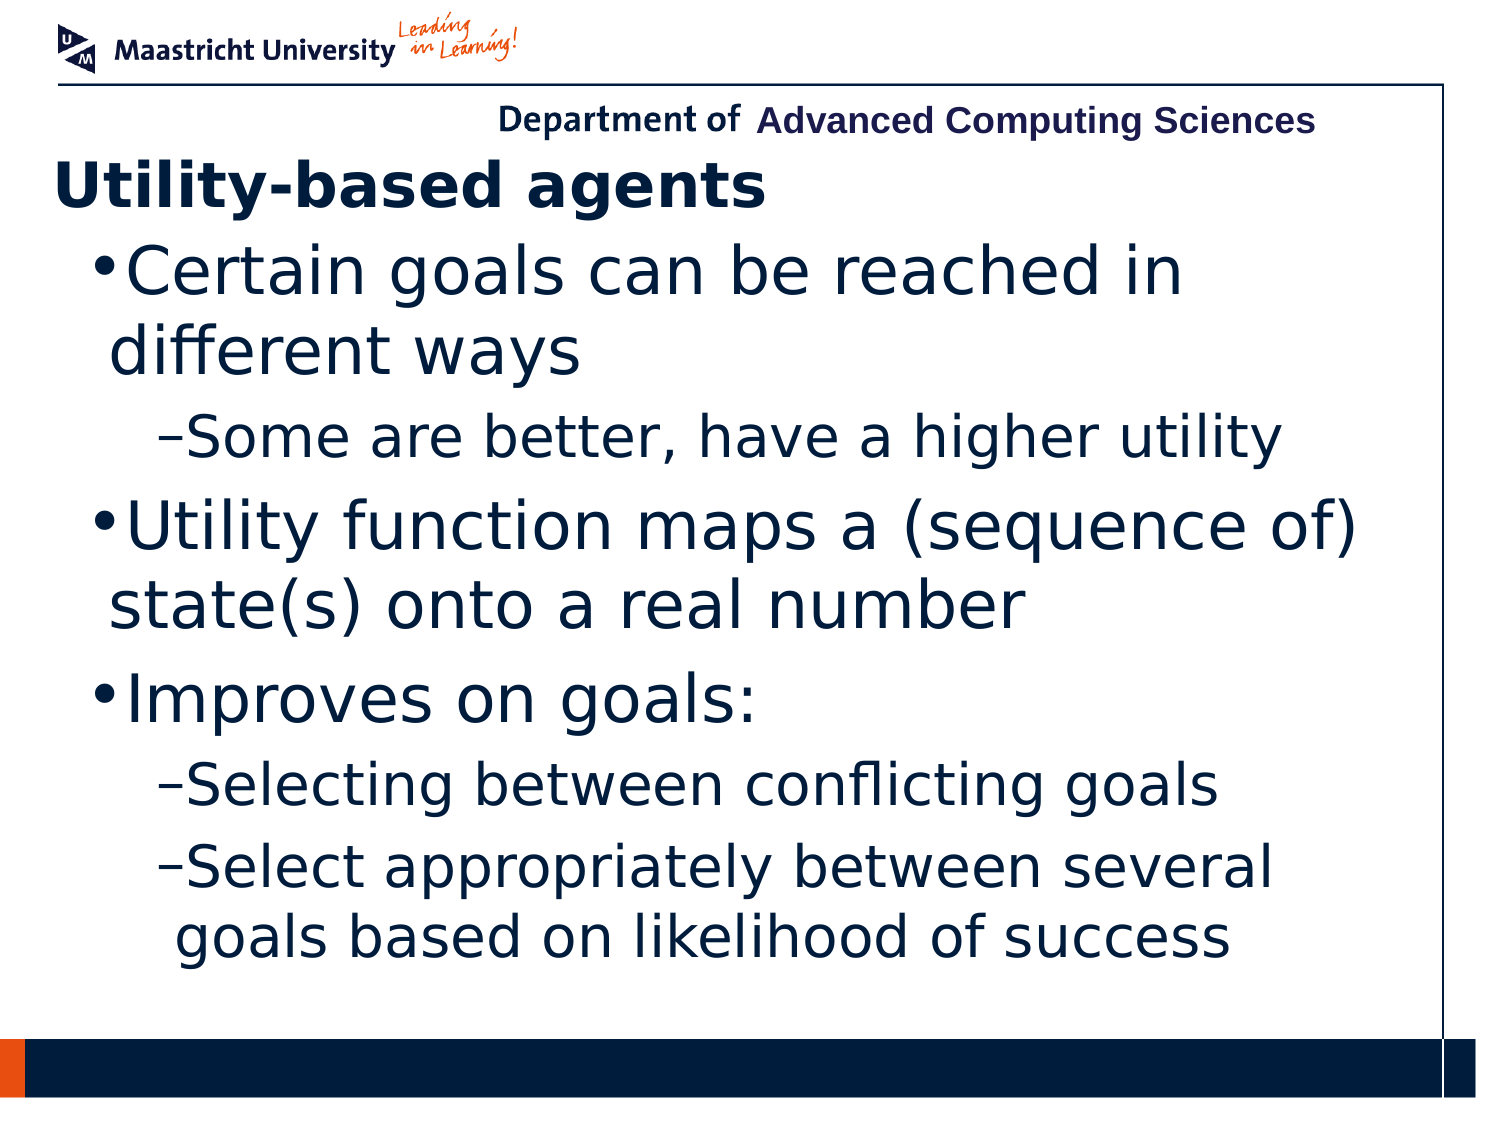

# Utility-based agents
Certain goals can be reached in different ways
Some are better, have a higher utility
Utility function maps a (sequence of) state(s) onto a real number
Improves on goals:
Selecting between conflicting goals
Select appropriately between several goals based on likelihood of success